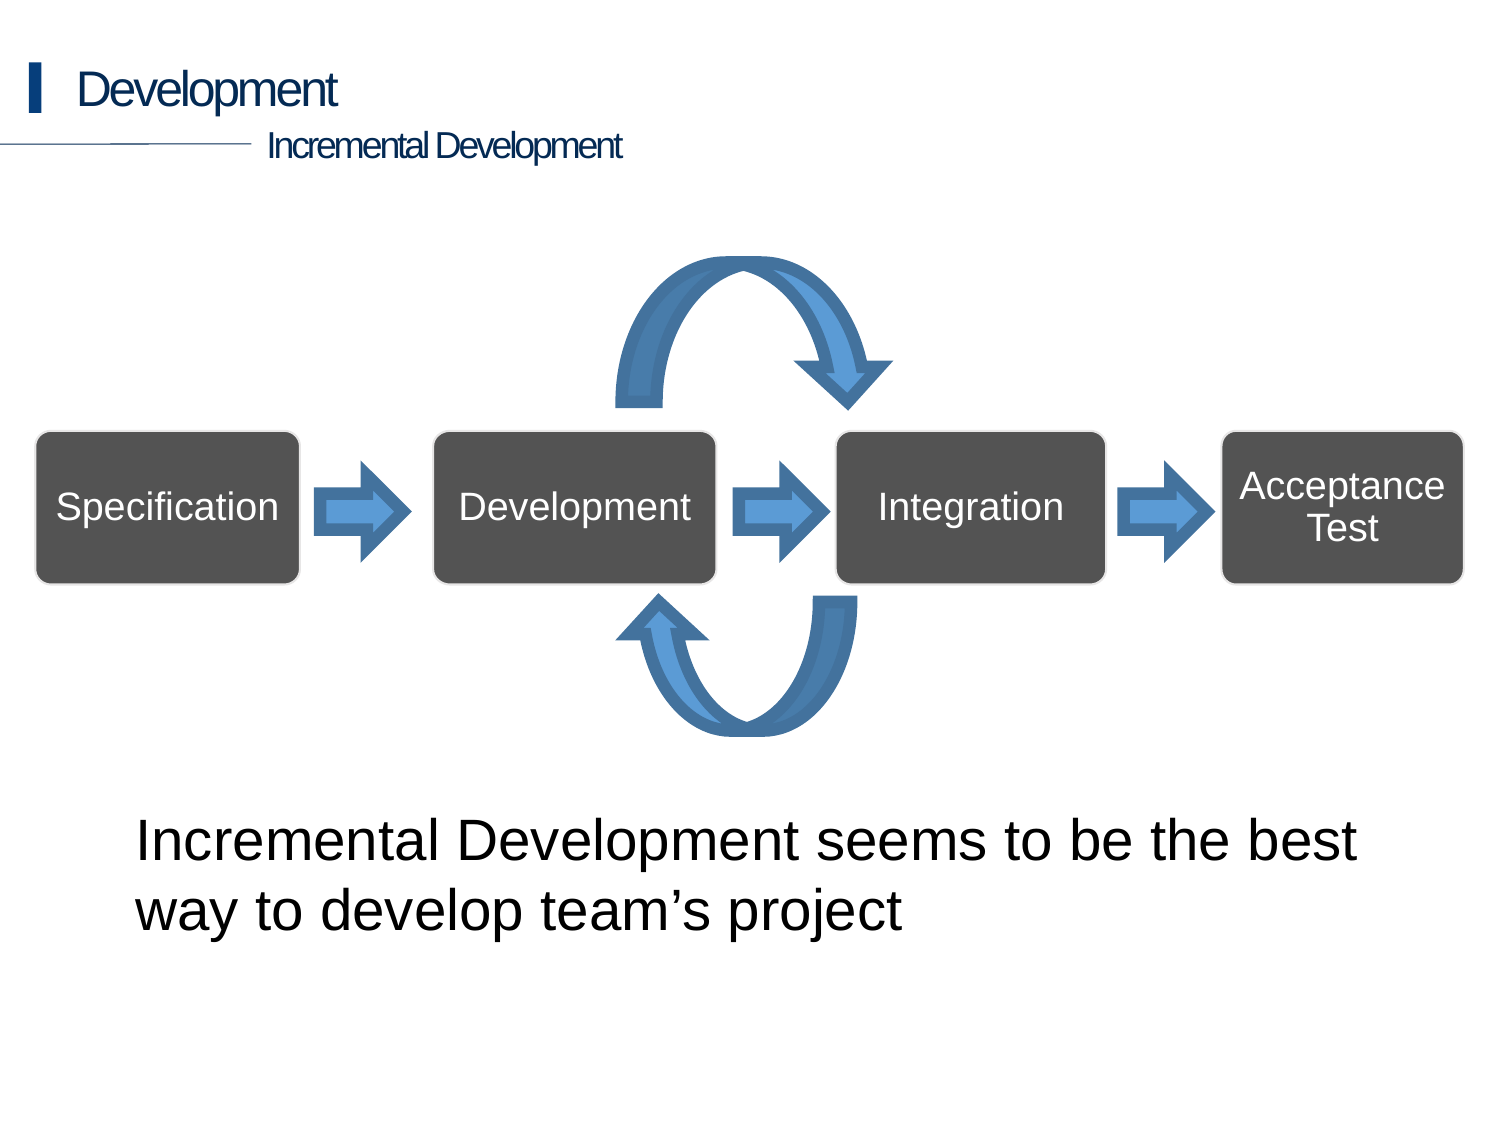

Development

Incremental Development

Integration
Acceptance Test
Specification
Development

Incremental Development seems to be the best way to develop team’s project